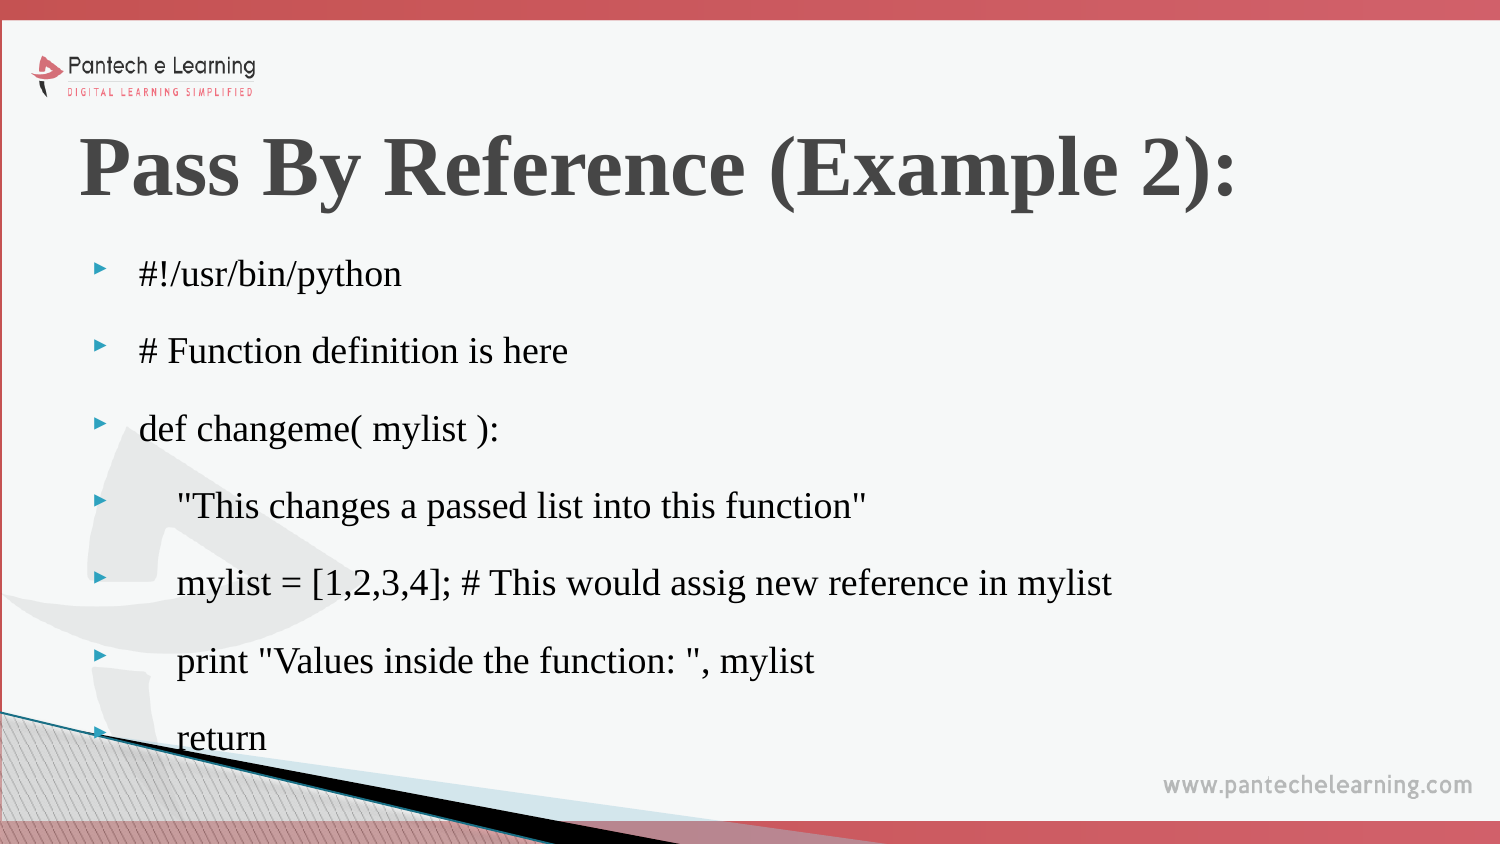

# Pass By Reference (Example 2):
#!/usr/bin/python
# Function definition is here
def changeme( mylist ):
    "This changes a passed list into this function"
    mylist = [1,2,3,4]; # This would assig new reference in mylist
    print "Values inside the function: ", mylist
    return